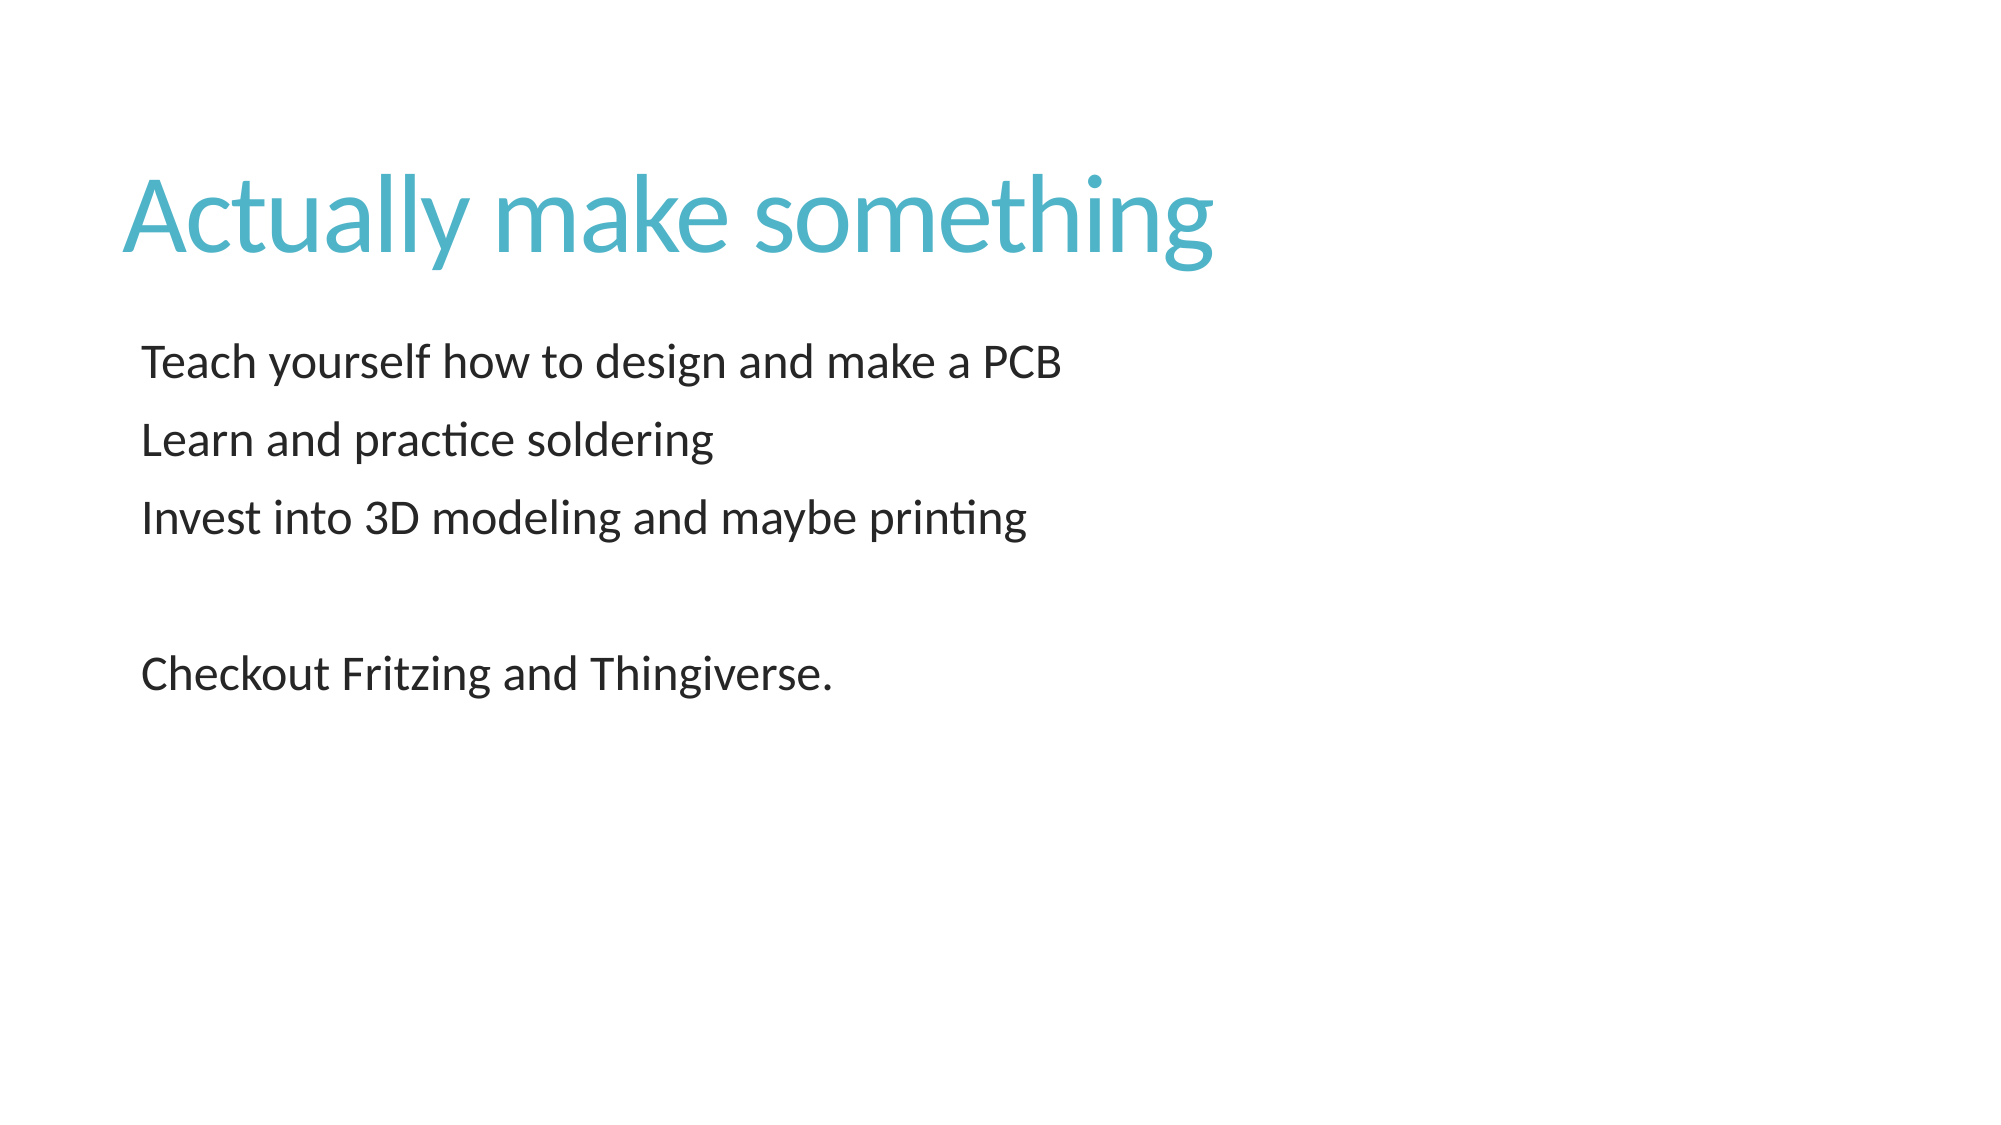

# Actually make something
Teach yourself how to design and make a PCB
Learn and practice soldering
Invest into 3D modeling and maybe printing

Checkout Fritzing and Thingiverse.